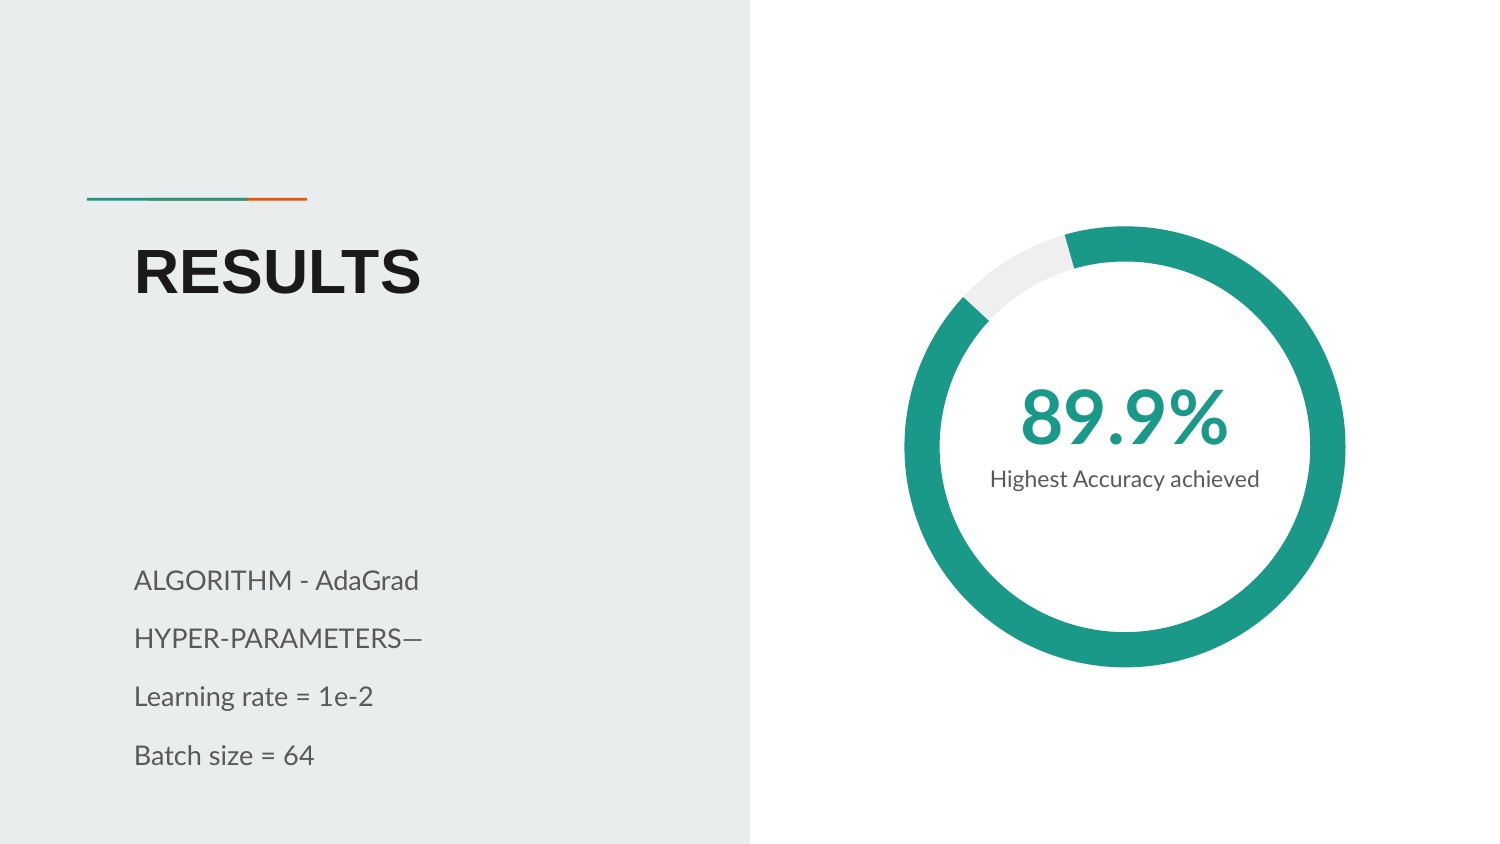

# RESULTS

89.9%

Highest Accuracy achieved
ALGORITHM - AdaGrad
HYPER-PARAMETERS—
Learning rate = 1e-2
Batch size = 64